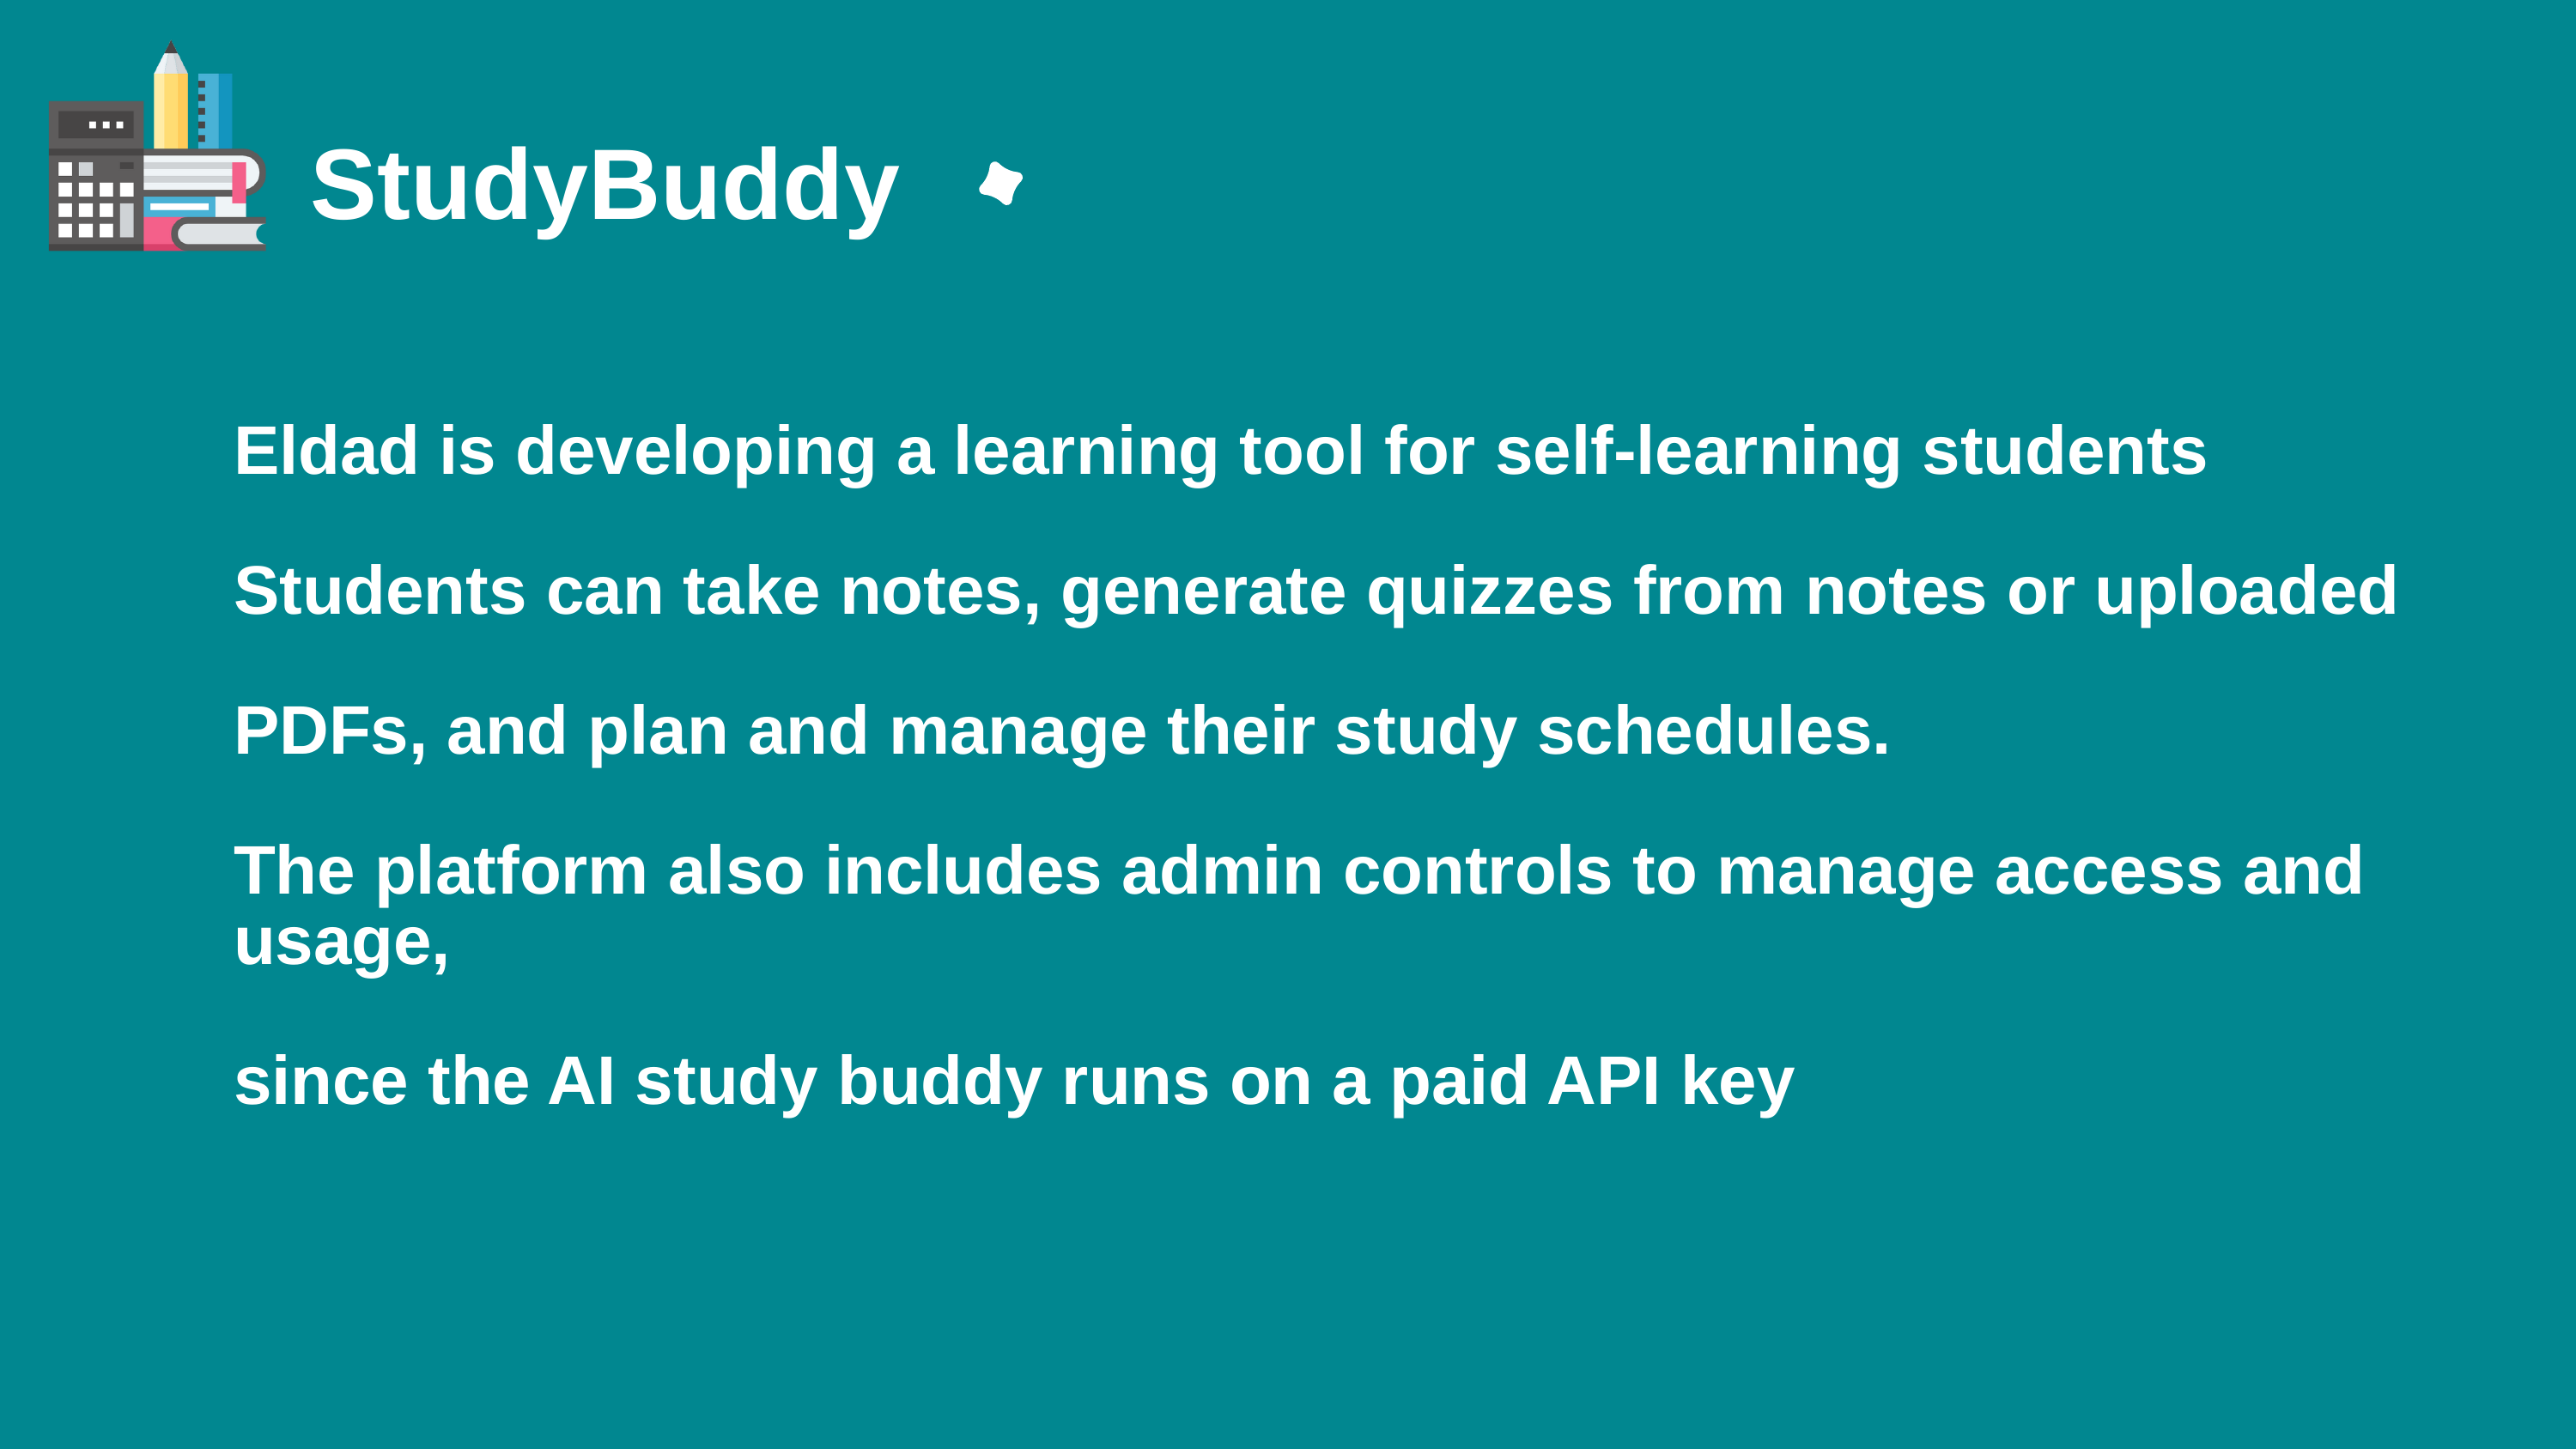

StudyBuddy

Eldad is developing a learning tool for self-learning students

Students can take notes, generate quizzes from notes or uploaded

PDFs, and plan and manage their study schedules.

The platform also includes admin controls to manage access and usage,

since the AI study buddy runs on a paid API key